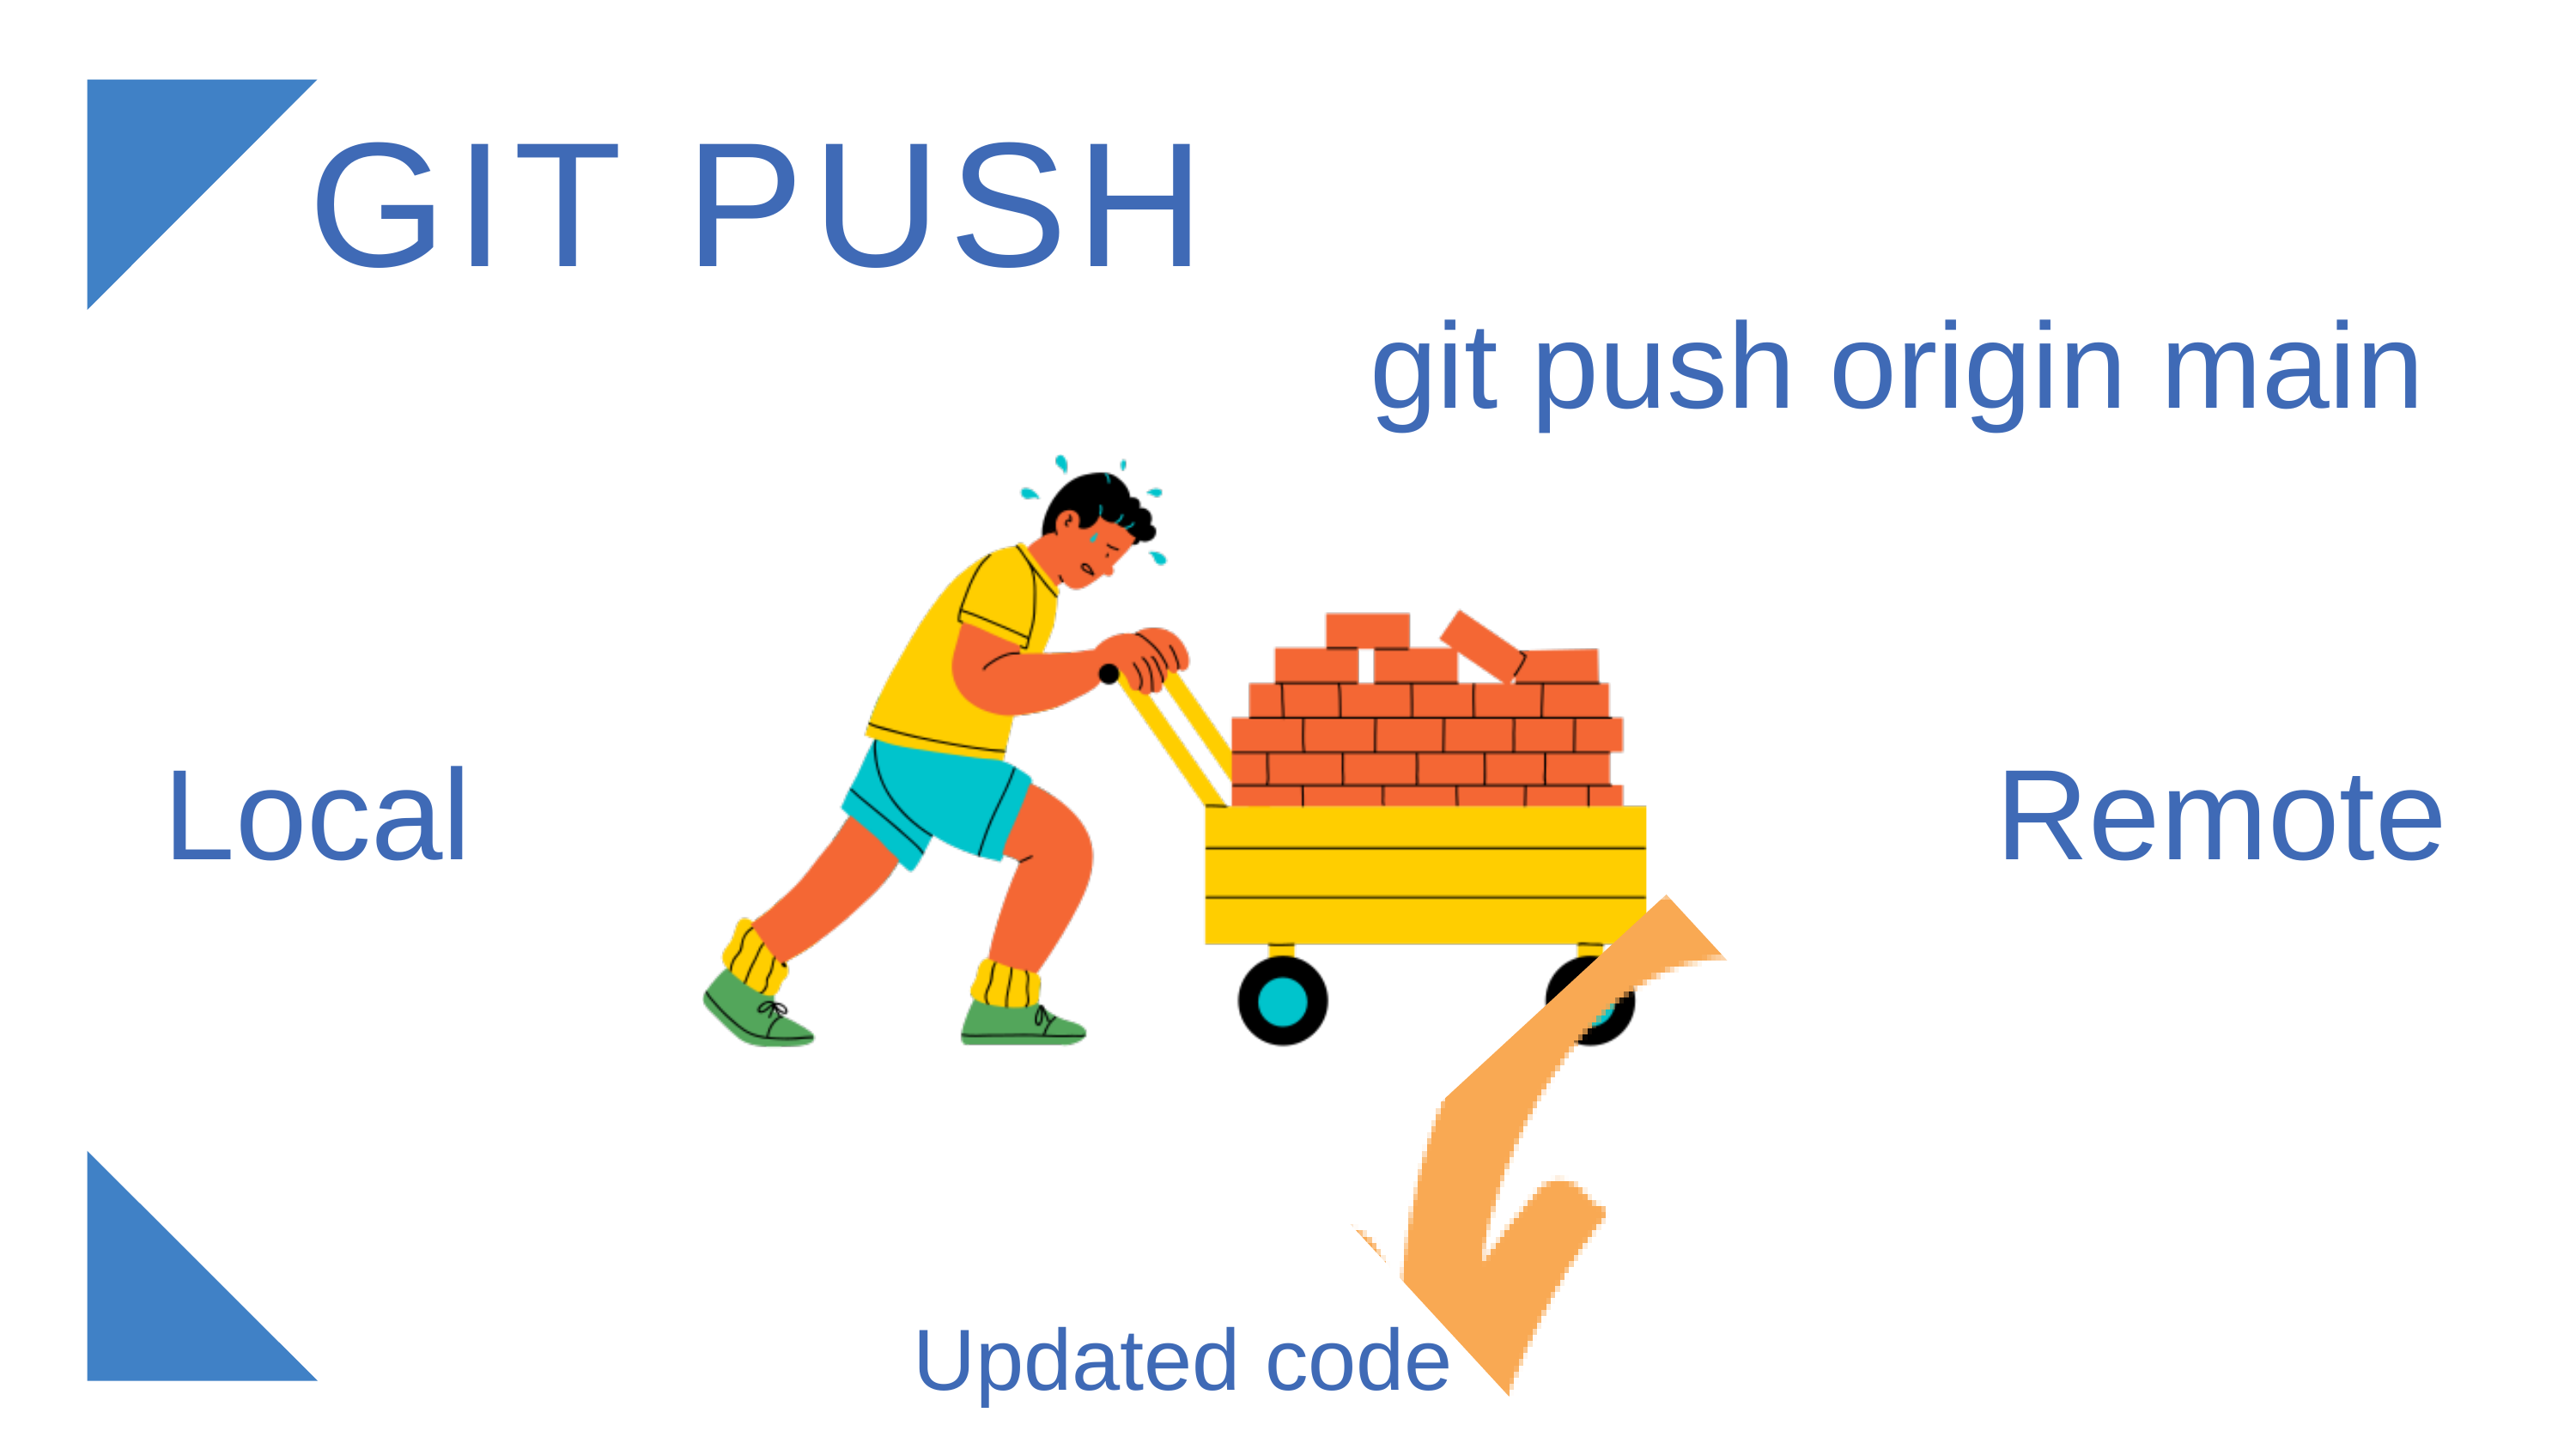

GIT PUSH
git push origin main

Updated code
Local
Remote